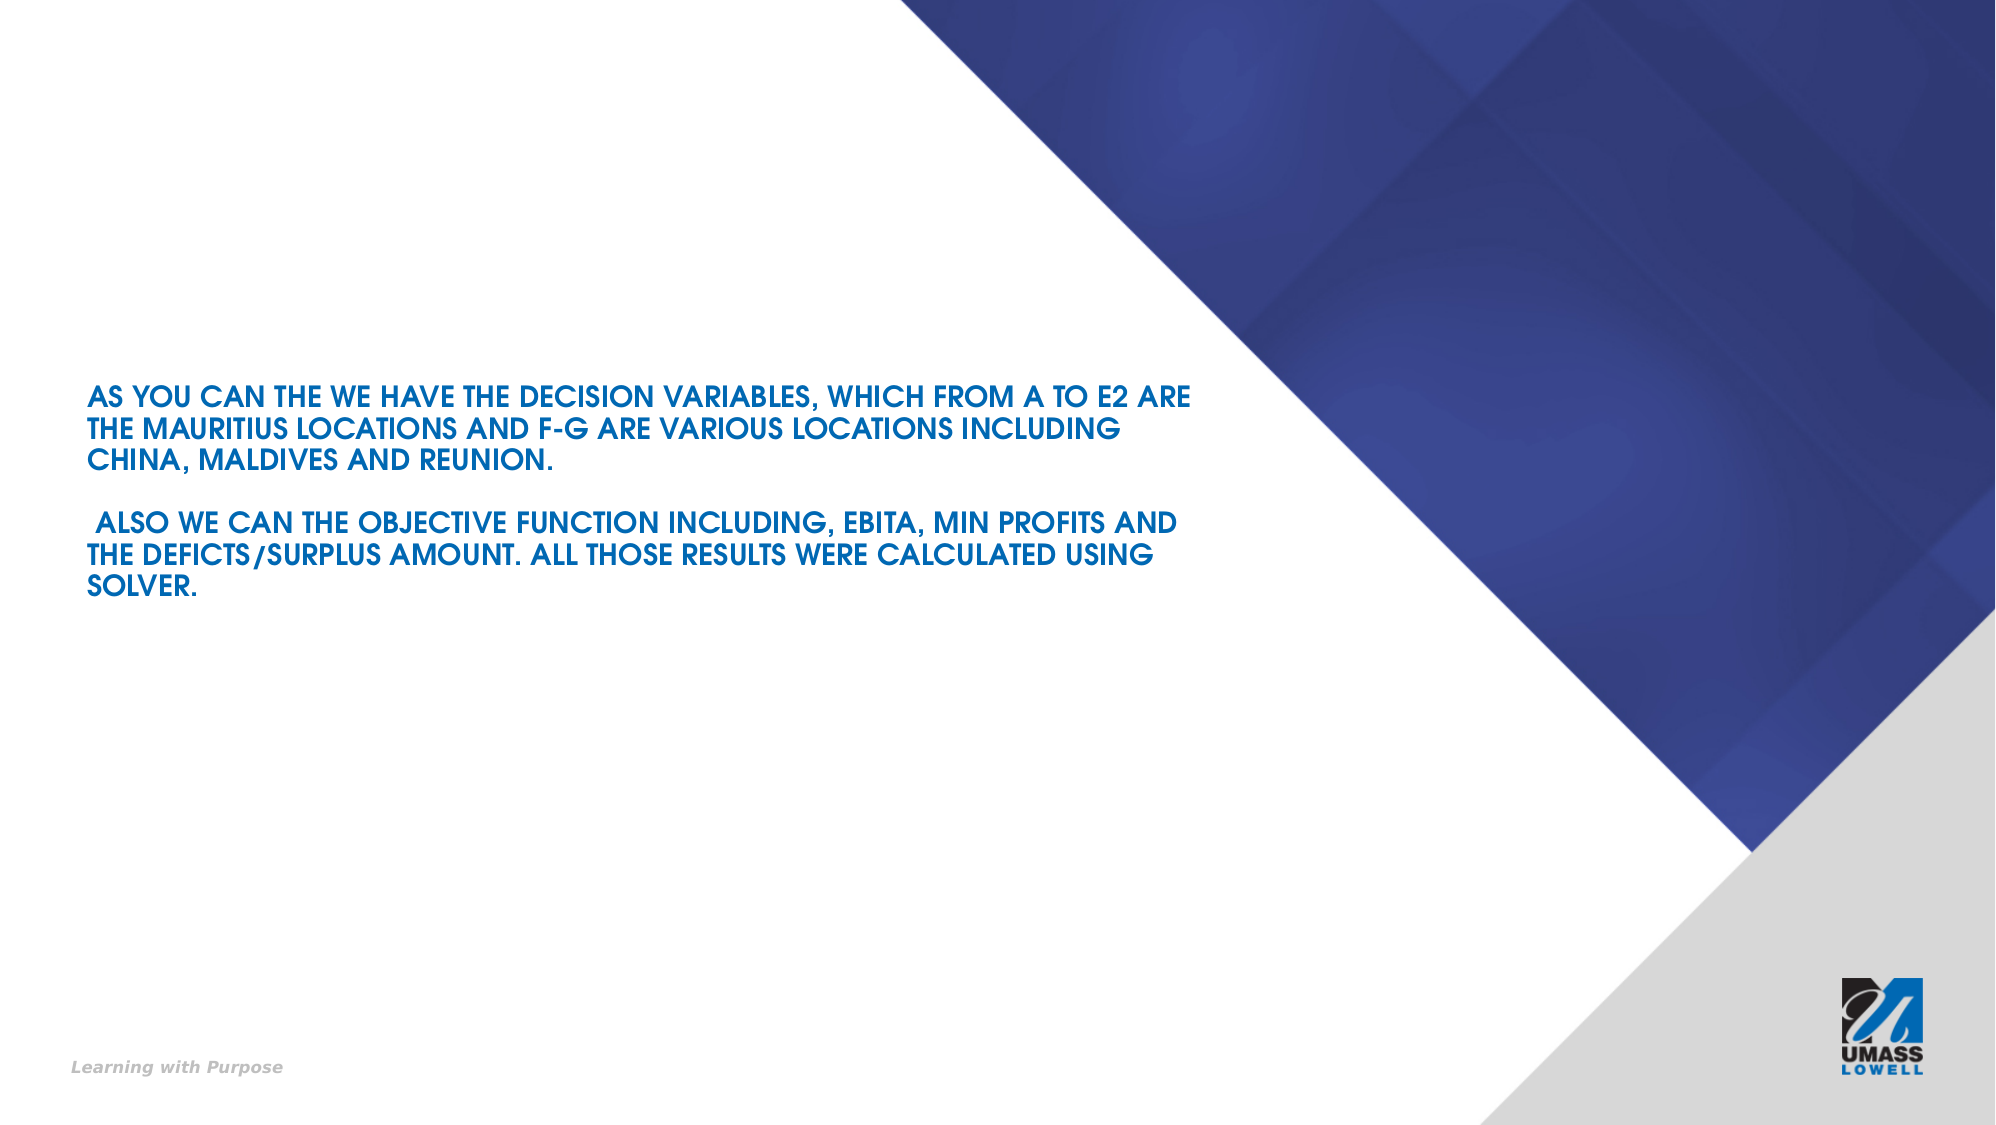

# As you can the we have the decision variables, which from A to E2 are the Mauritius Locations and F-G are various locations including China, Maldives and Reunion.

 Also we can the objective function including, EBITA, Min profits and the Deficts/Surplus amount. All those results were calculated using solver.